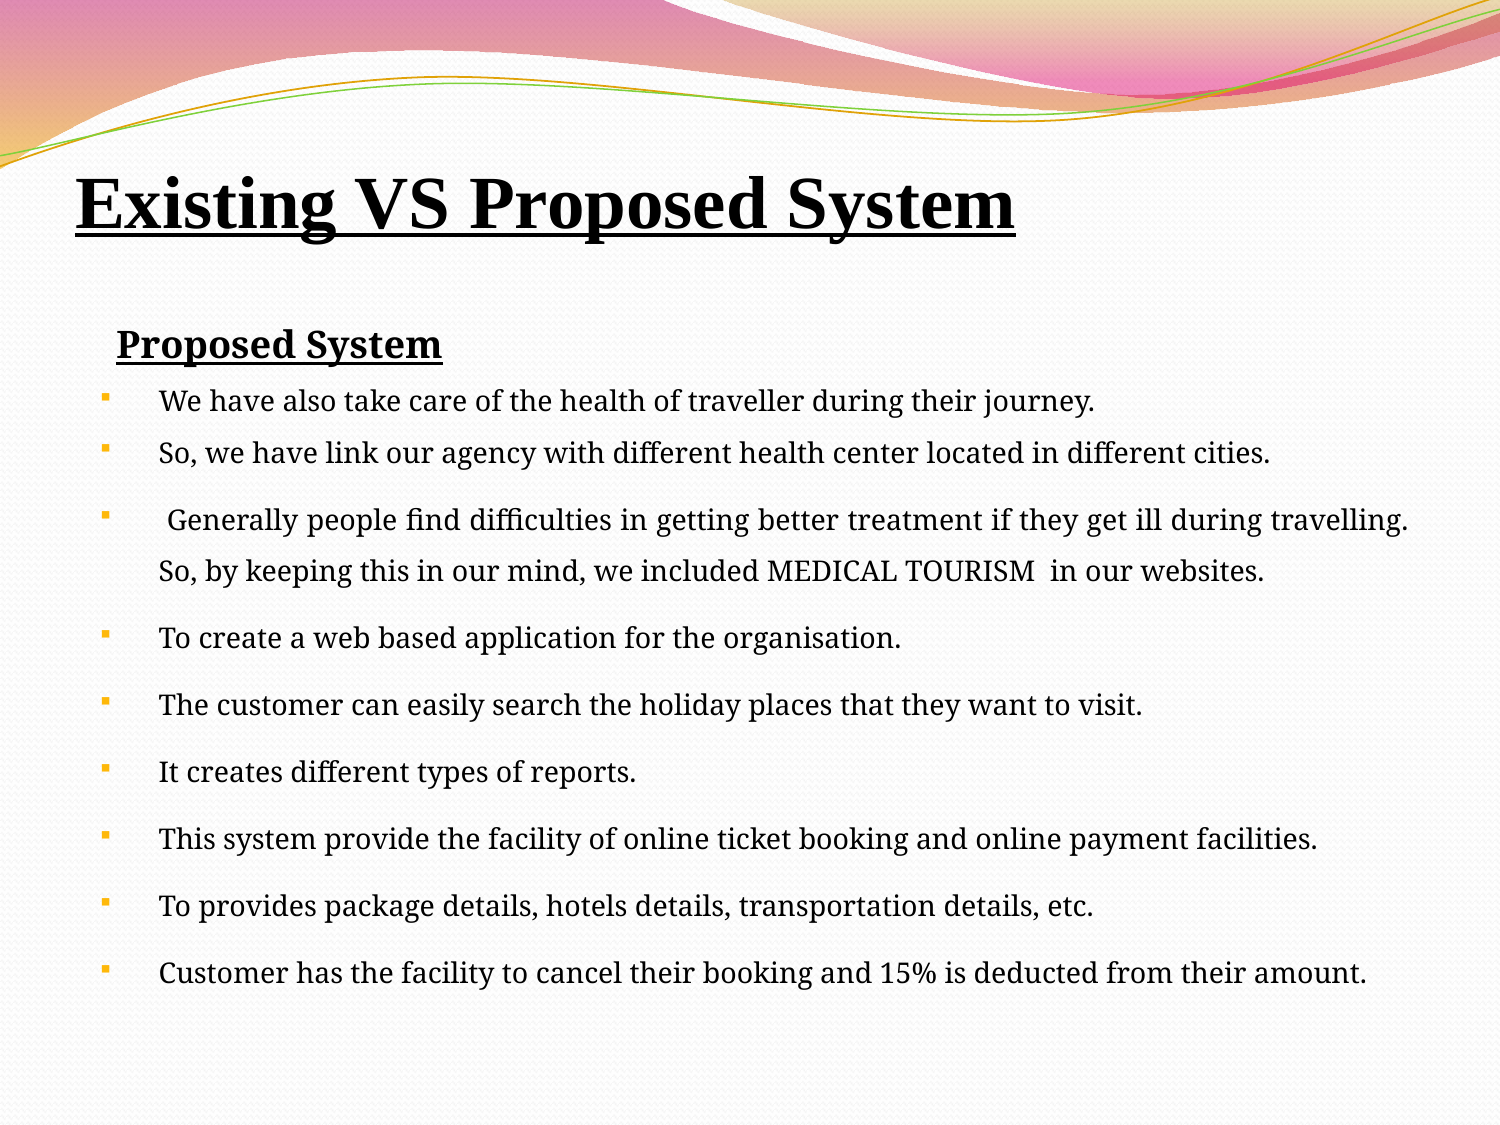

# Existing VS Proposed System
Proposed System
We have also take care of the health of traveller during their journey.
So, we have link our agency with different health center located in different cities.
 Generally people find difficulties in getting better treatment if they get ill during travelling. So, by keeping this in our mind, we included MEDICAL TOURISM  in our websites.
To create a web based application for the organisation.
The customer can easily search the holiday places that they want to visit.
It creates different types of reports.
This system provide the facility of online ticket booking and online payment facilities.
To provides package details, hotels details, transportation details, etc.
Customer has the facility to cancel their booking and 15% is deducted from their amount.